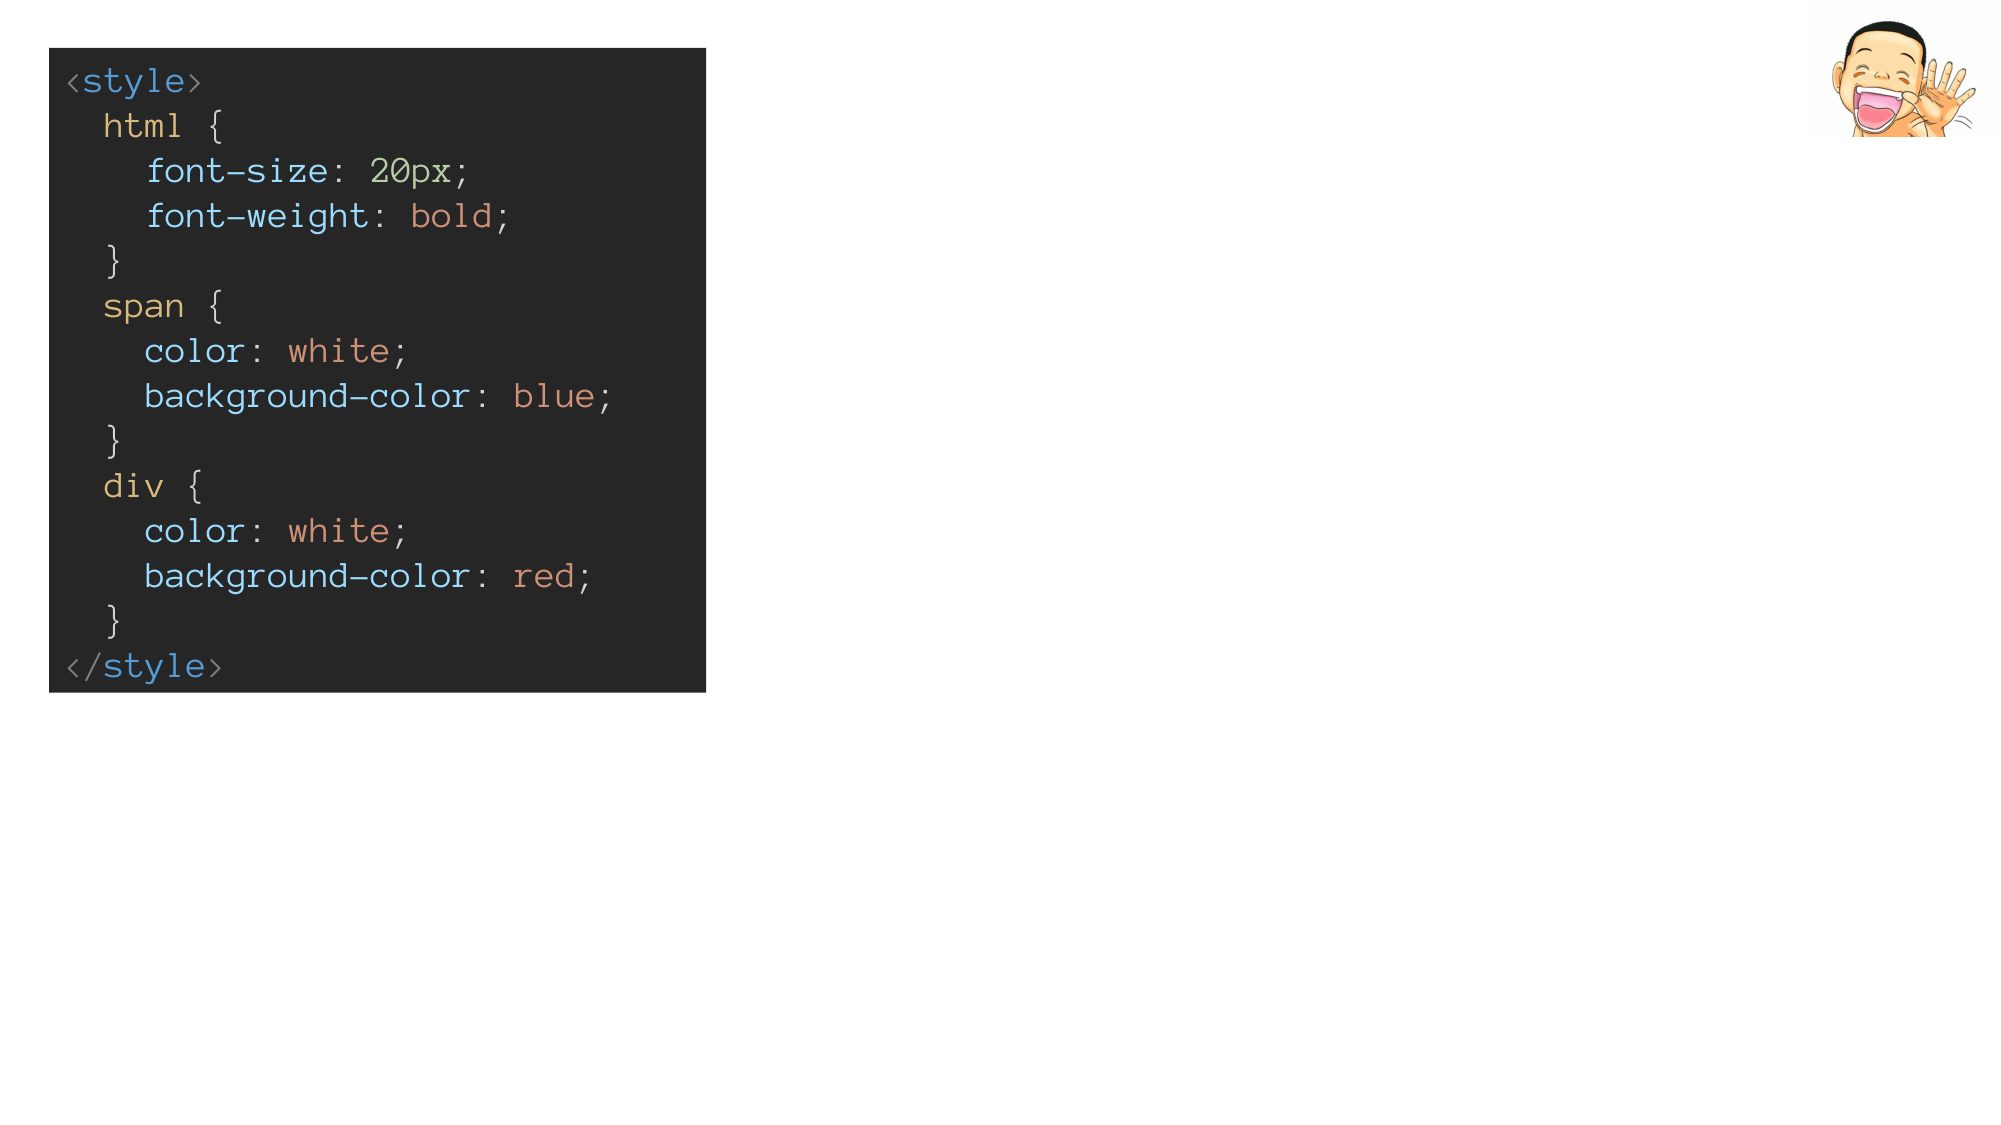

<style>
  html {
    font-size: 20px;
    font-weight: bold;
  }
  span {
    color: white;
    background-color: blue;
  }
  div {
    color: white;
    background-color: red;
  }
</style>